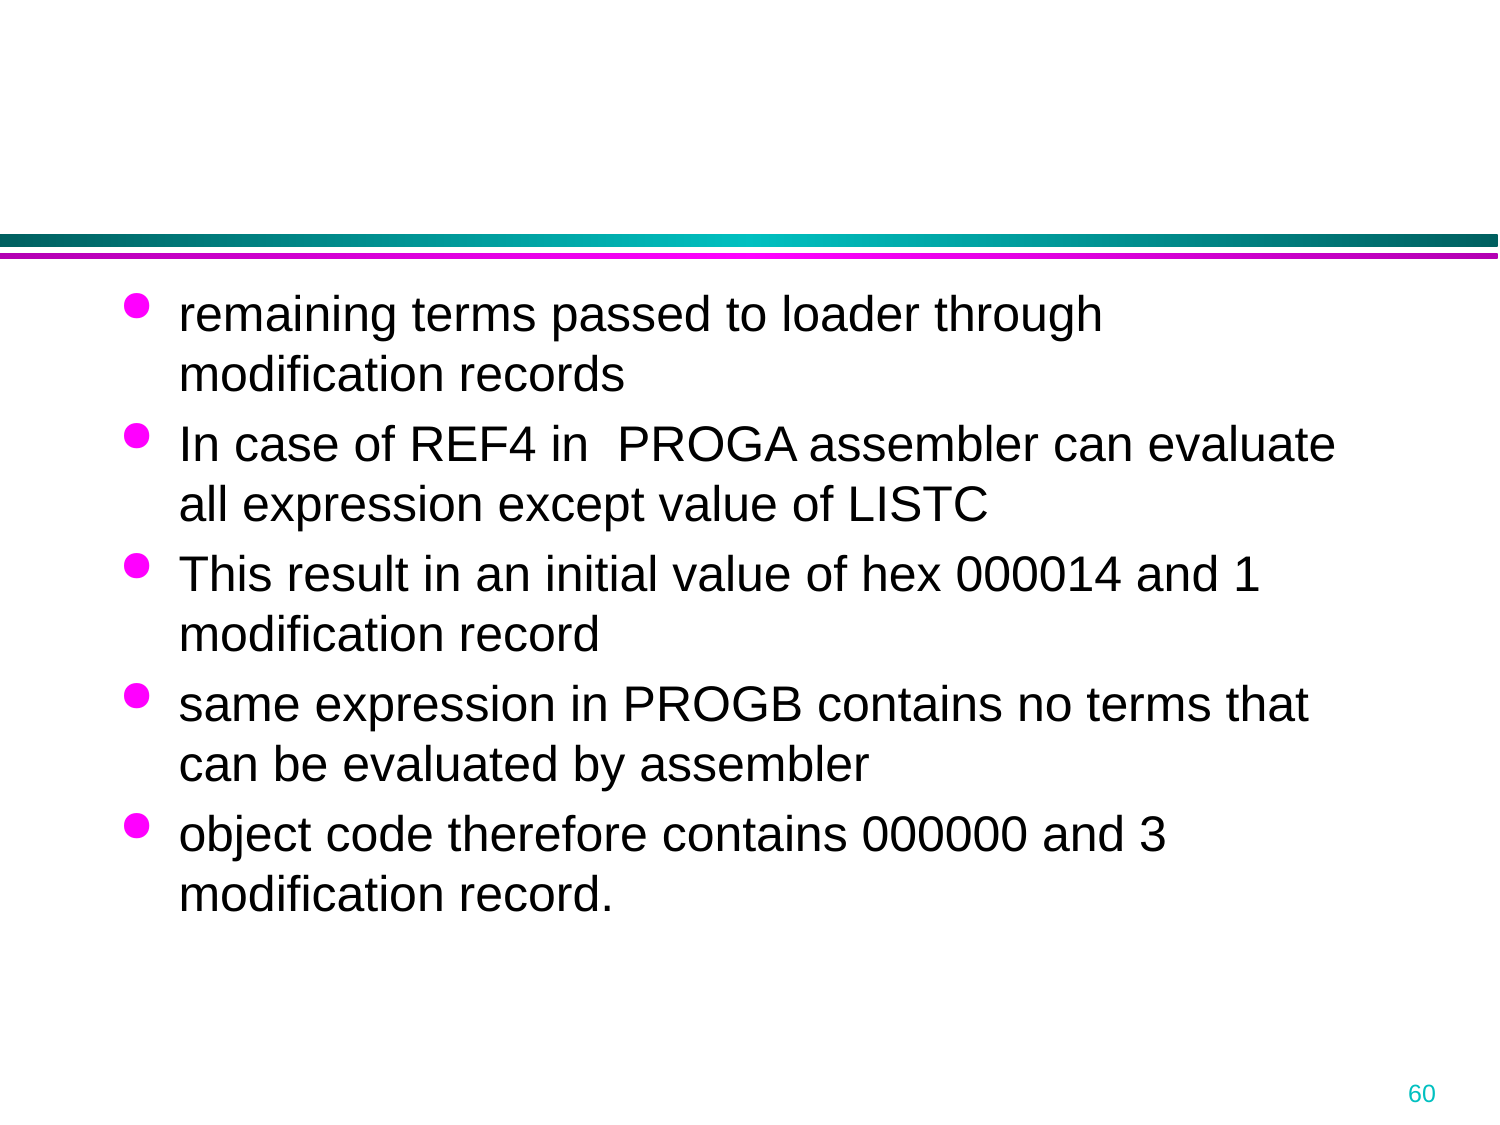

remaining terms passed to loader through modification records
In case of REF4 in  PROGA assembler can evaluate all expression except value of LISTC
This result in an initial value of hex 000014 and 1 modification record
same expression in PROGB contains no terms that can be evaluated by assembler
object code therefore contains 000000 and 3 modification record.